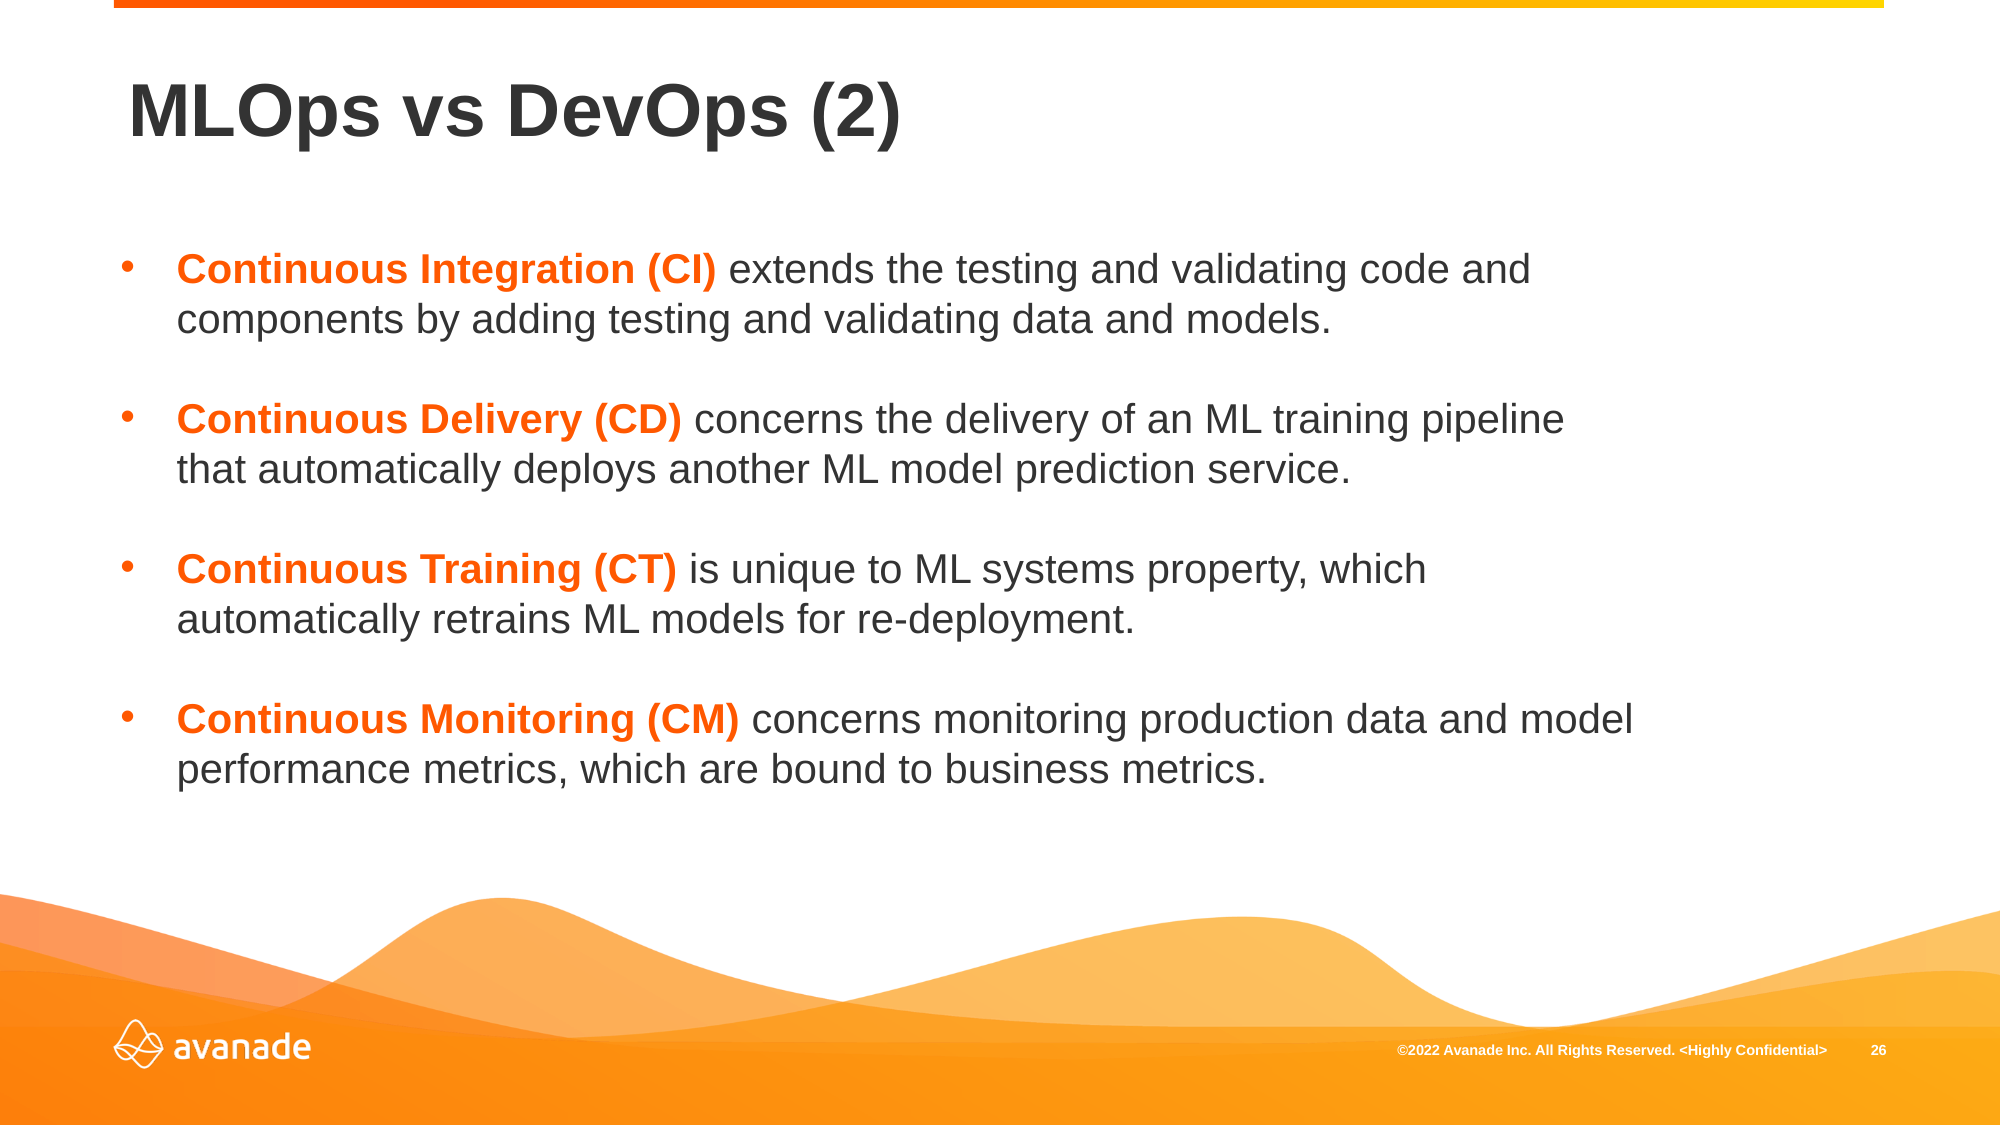

# MLOps vs DevOps (2)
Continuous Integration (CI) extends the testing and validating code and components by adding testing and validating data and models.

Continuous Delivery (CD) concerns the delivery of an ML training pipeline that automatically deploys another ML model prediction service.

Continuous Training (CT) is unique to ML systems property, which automatically retrains ML models for re-deployment.

Continuous Monitoring (CM) concerns monitoring production data and model performance metrics, which are bound to business metrics.